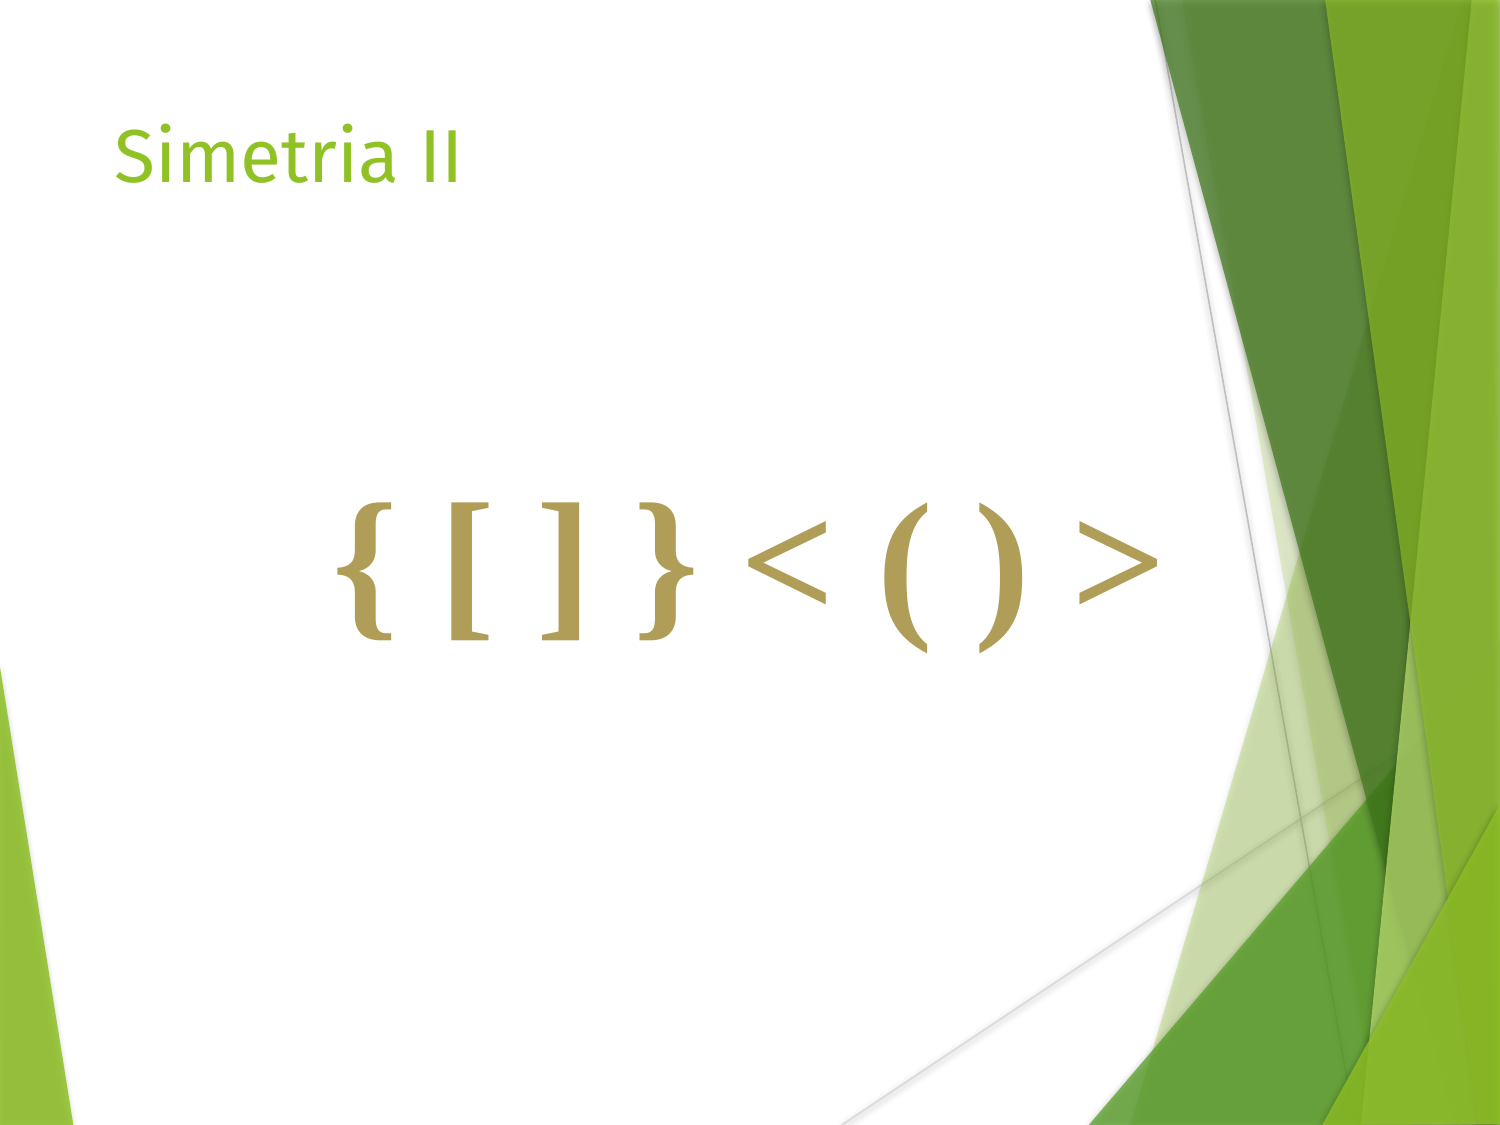

Simetria II
{ [ ] } < ( ) >